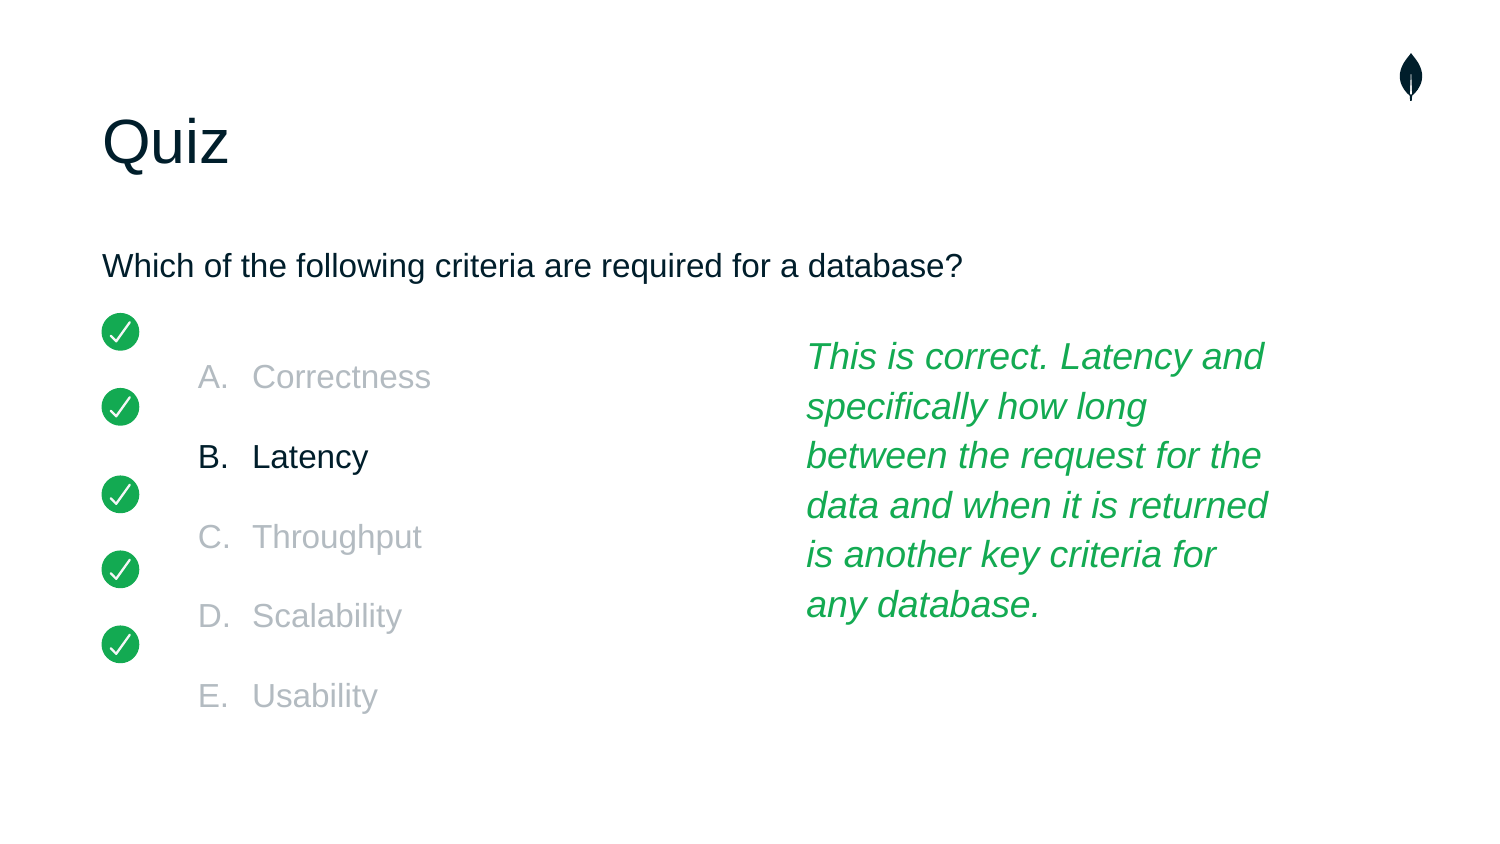

# Quiz
Which of the following criteria are required for a database?
Correctness
Latency
Throughput
Scalability
Usability

This is correct. Latency and specifically how long between the request for the data and when it is returned is another key criteria for any database.